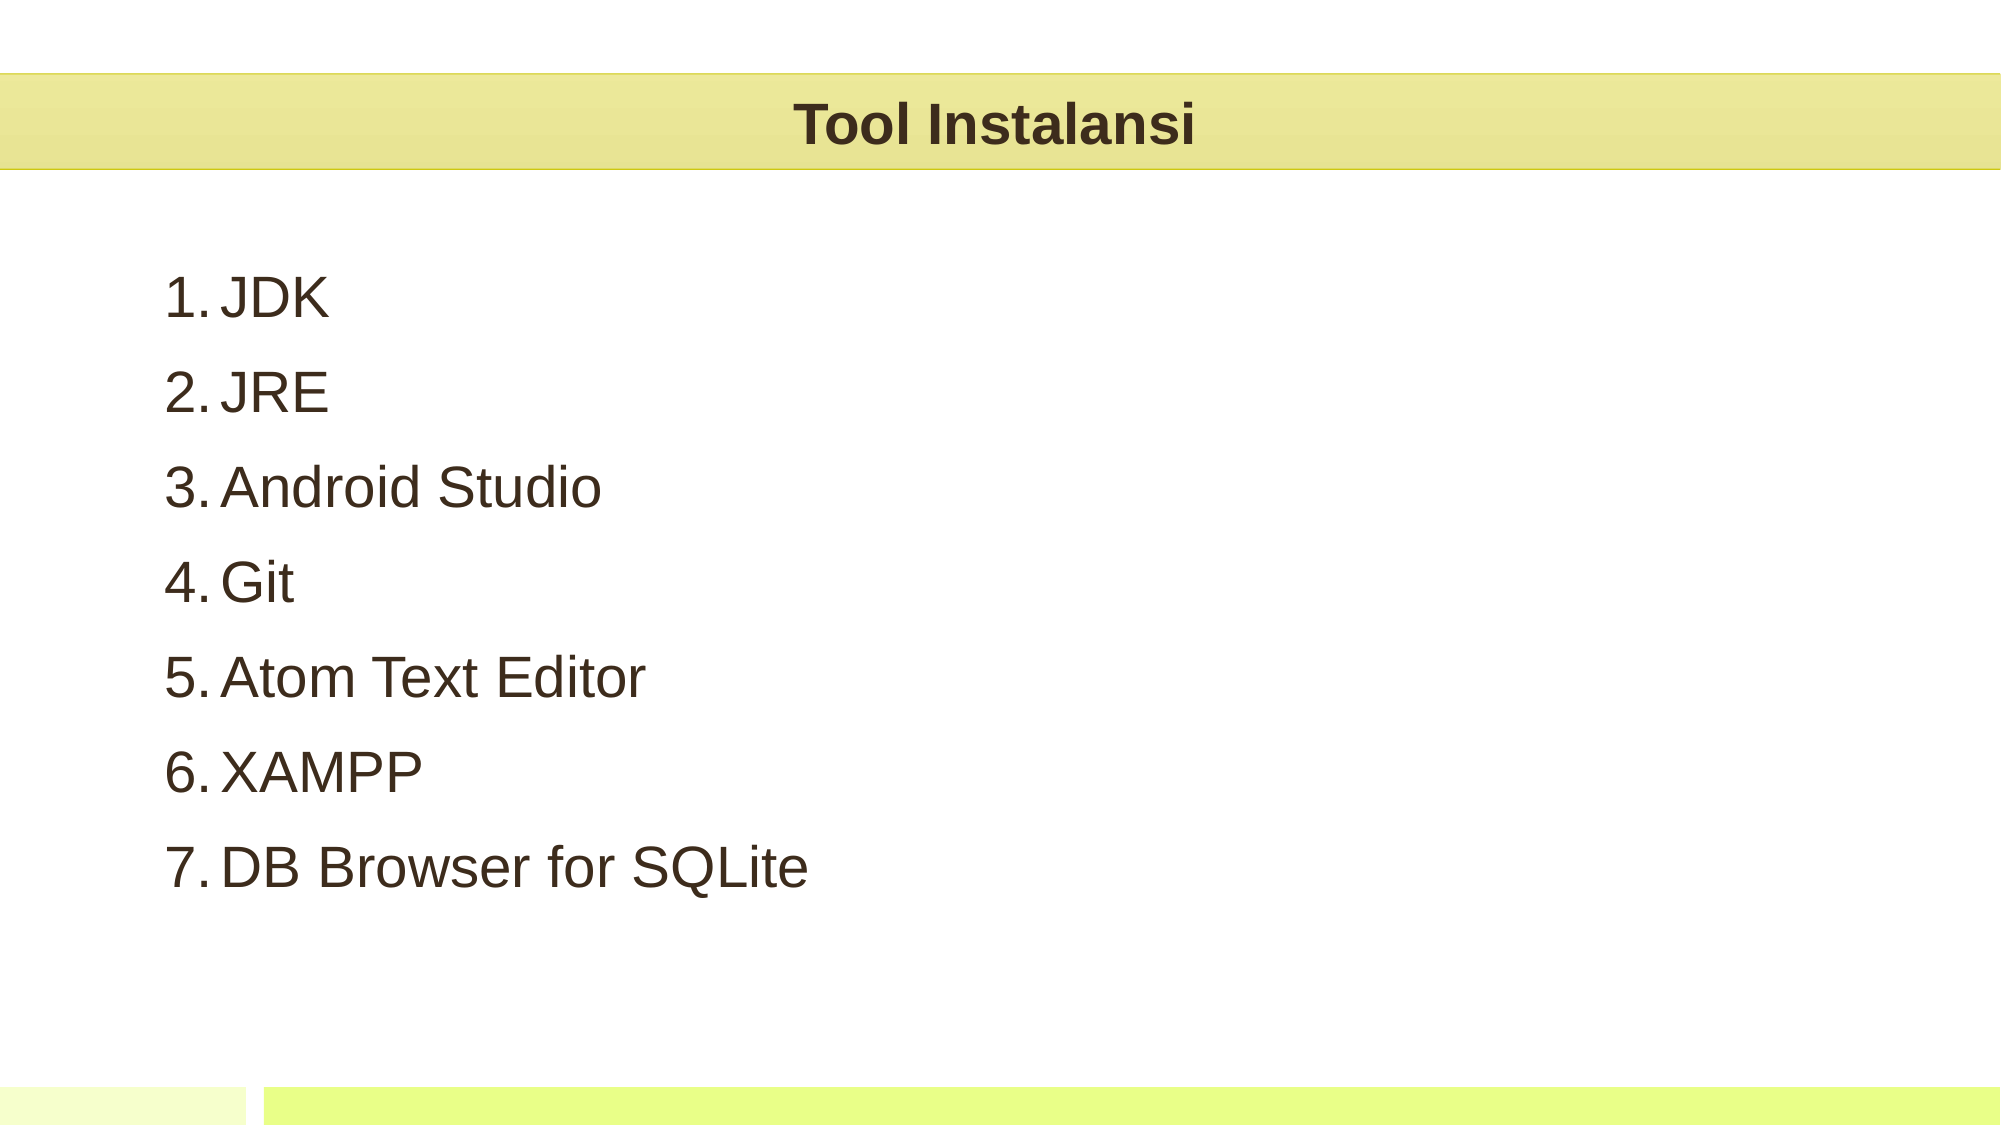

Tool Instalansi
JDK
JRE
Android Studio
Git
Atom Text Editor
XAMPP
DB Browser for SQLite